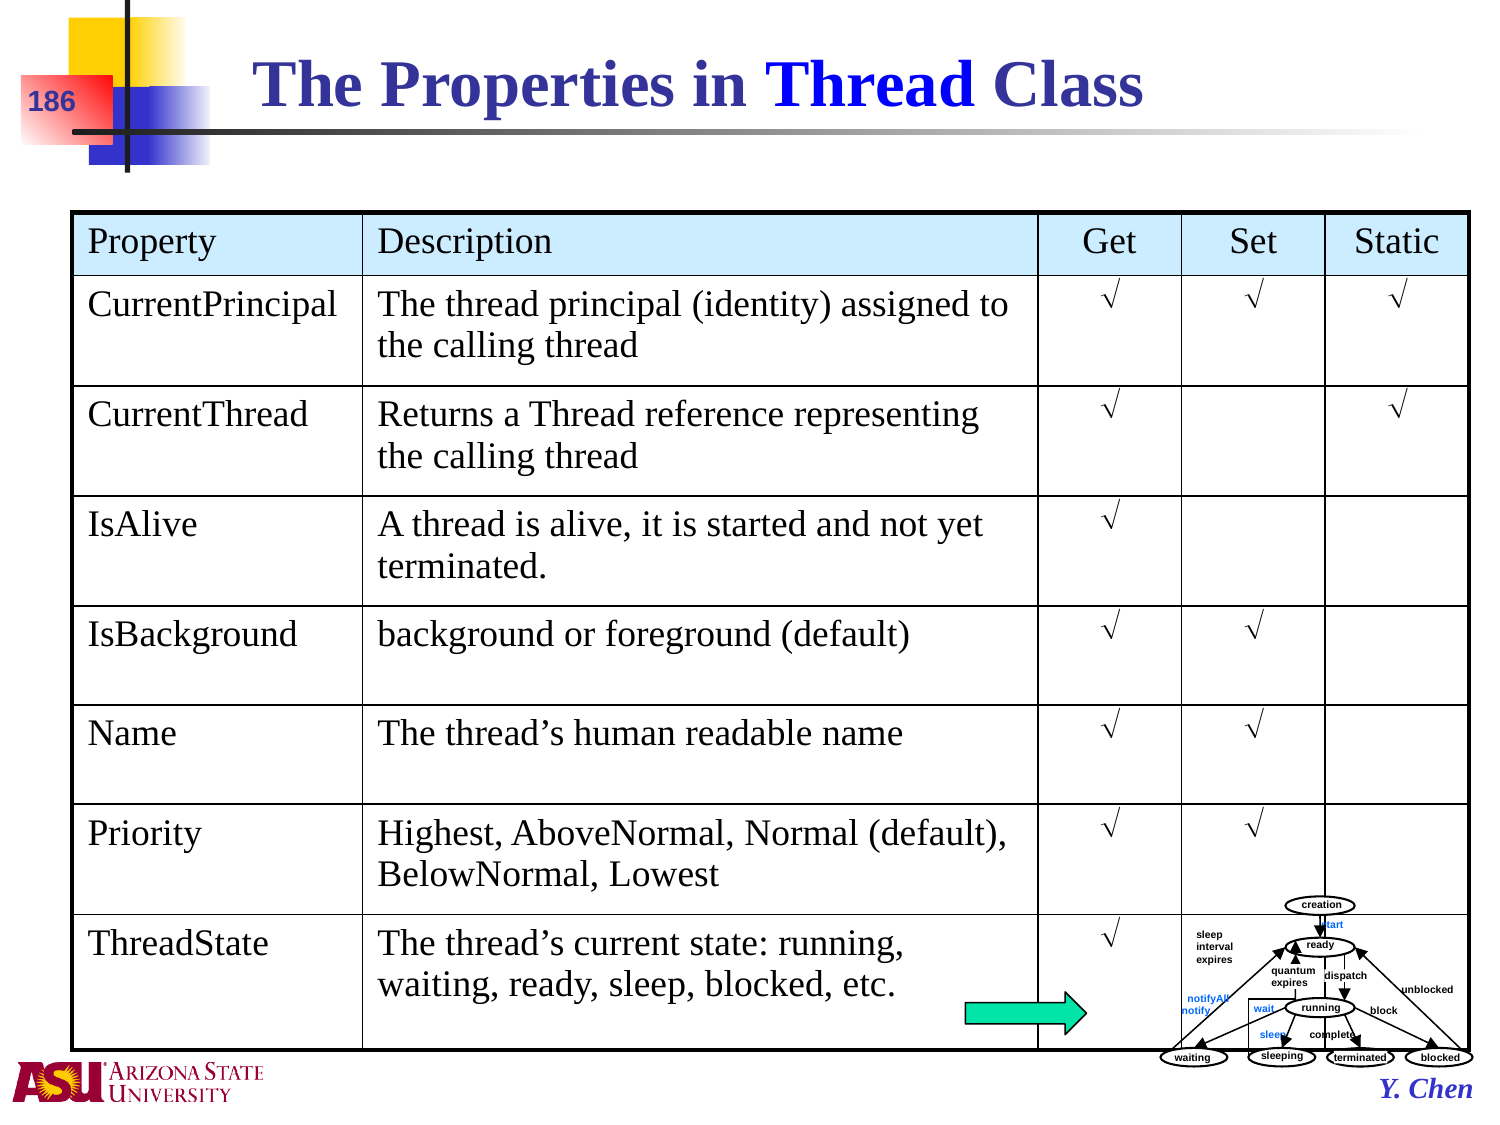

# The Properties in Thread Class
186
| Property | Description | Get | Set | Static |
| --- | --- | --- | --- | --- |
| CurrentPrincipal | The thread principal (identity) assigned to the calling thread | √ | √ | √ |
| CurrentThread | Returns a Thread reference representing the calling thread | √ |  | √ |
| IsAlive | A thread is alive, it is started and not yet terminated. | √ |  |  |
| IsBackground | background or foreground (default) | √ | √ |  |
| Name | The thread’s human readable name | √ | √ |  |
| Priority | Highest, AboveNormal, Normal (default), BelowNormal, Lowest | √ | √ |  |
| ThreadState | The thread’s current state: running, waiting, ready, sleep, blocked, etc. | √ |  |  |

creation
start
sleep
interval
expires

ready
quantum
expires
dispatch
unblocked

running
wait
notify
block
sleep
complete

sleeping
waiting
terminated
blocked
notifyAll